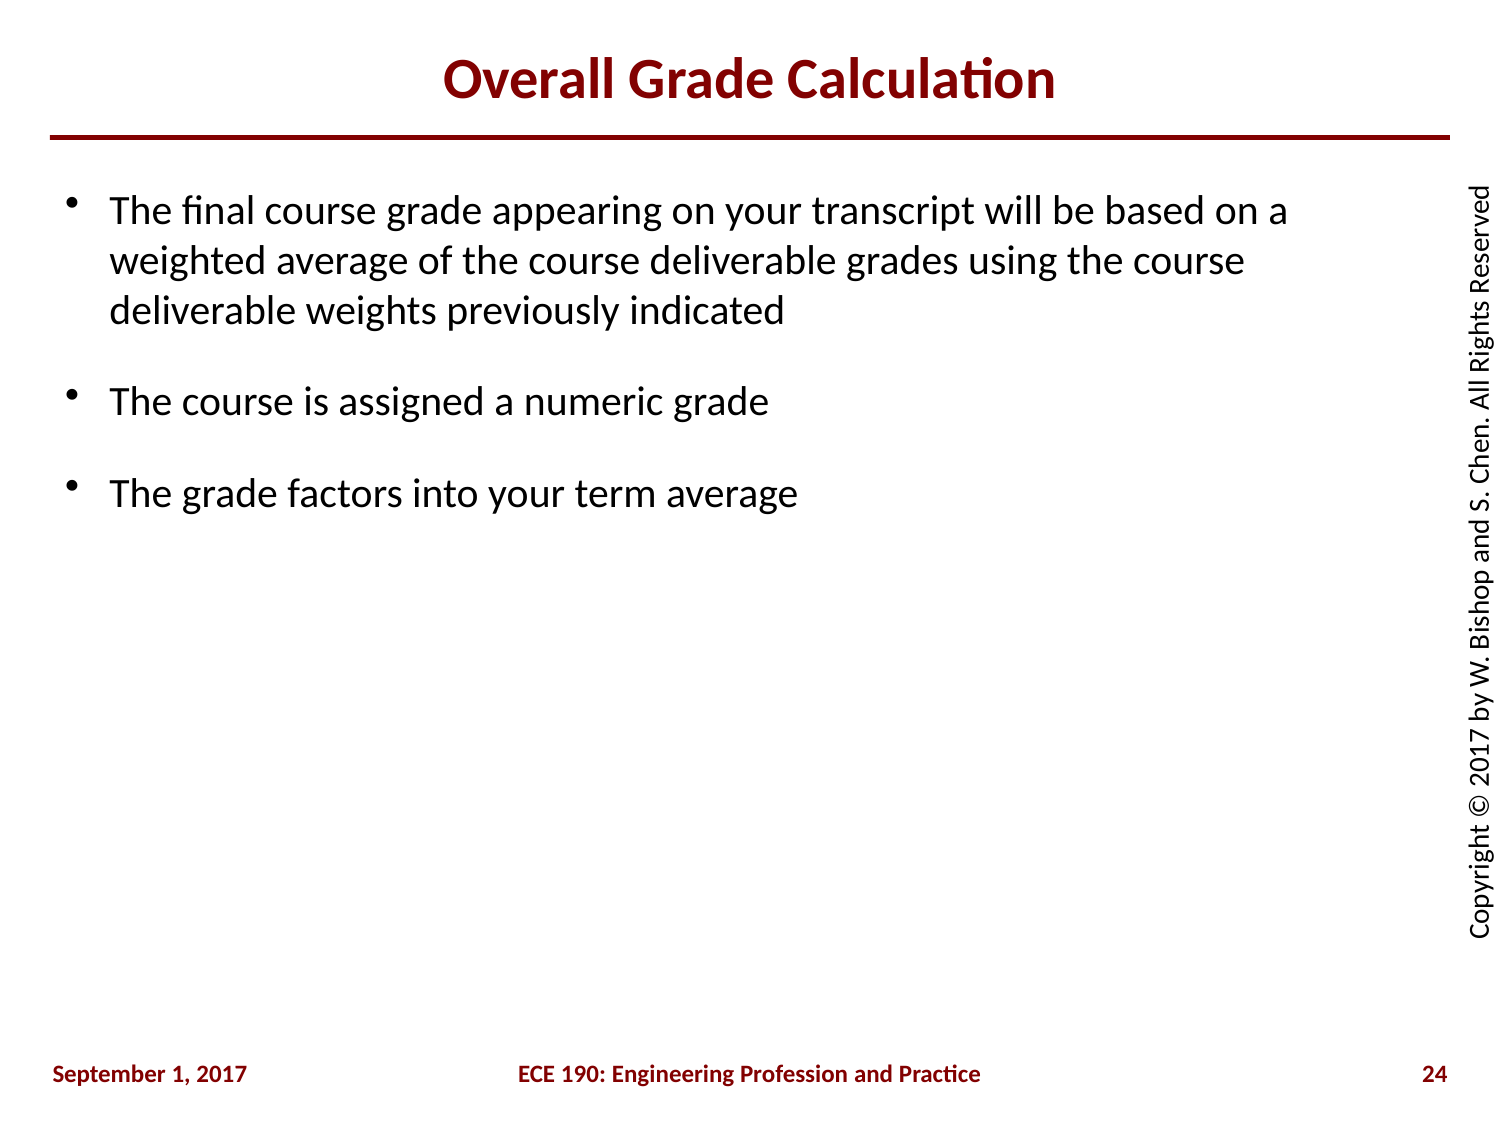

# Overall Grade Calculation
The final course grade appearing on your transcript will be based on a weighted average of the course deliverable grades using the course deliverable weights previously indicated
The course is assigned a numeric grade
The grade factors into your term average
September 1, 2017
ECE 190: Engineering Profession and Practice
24